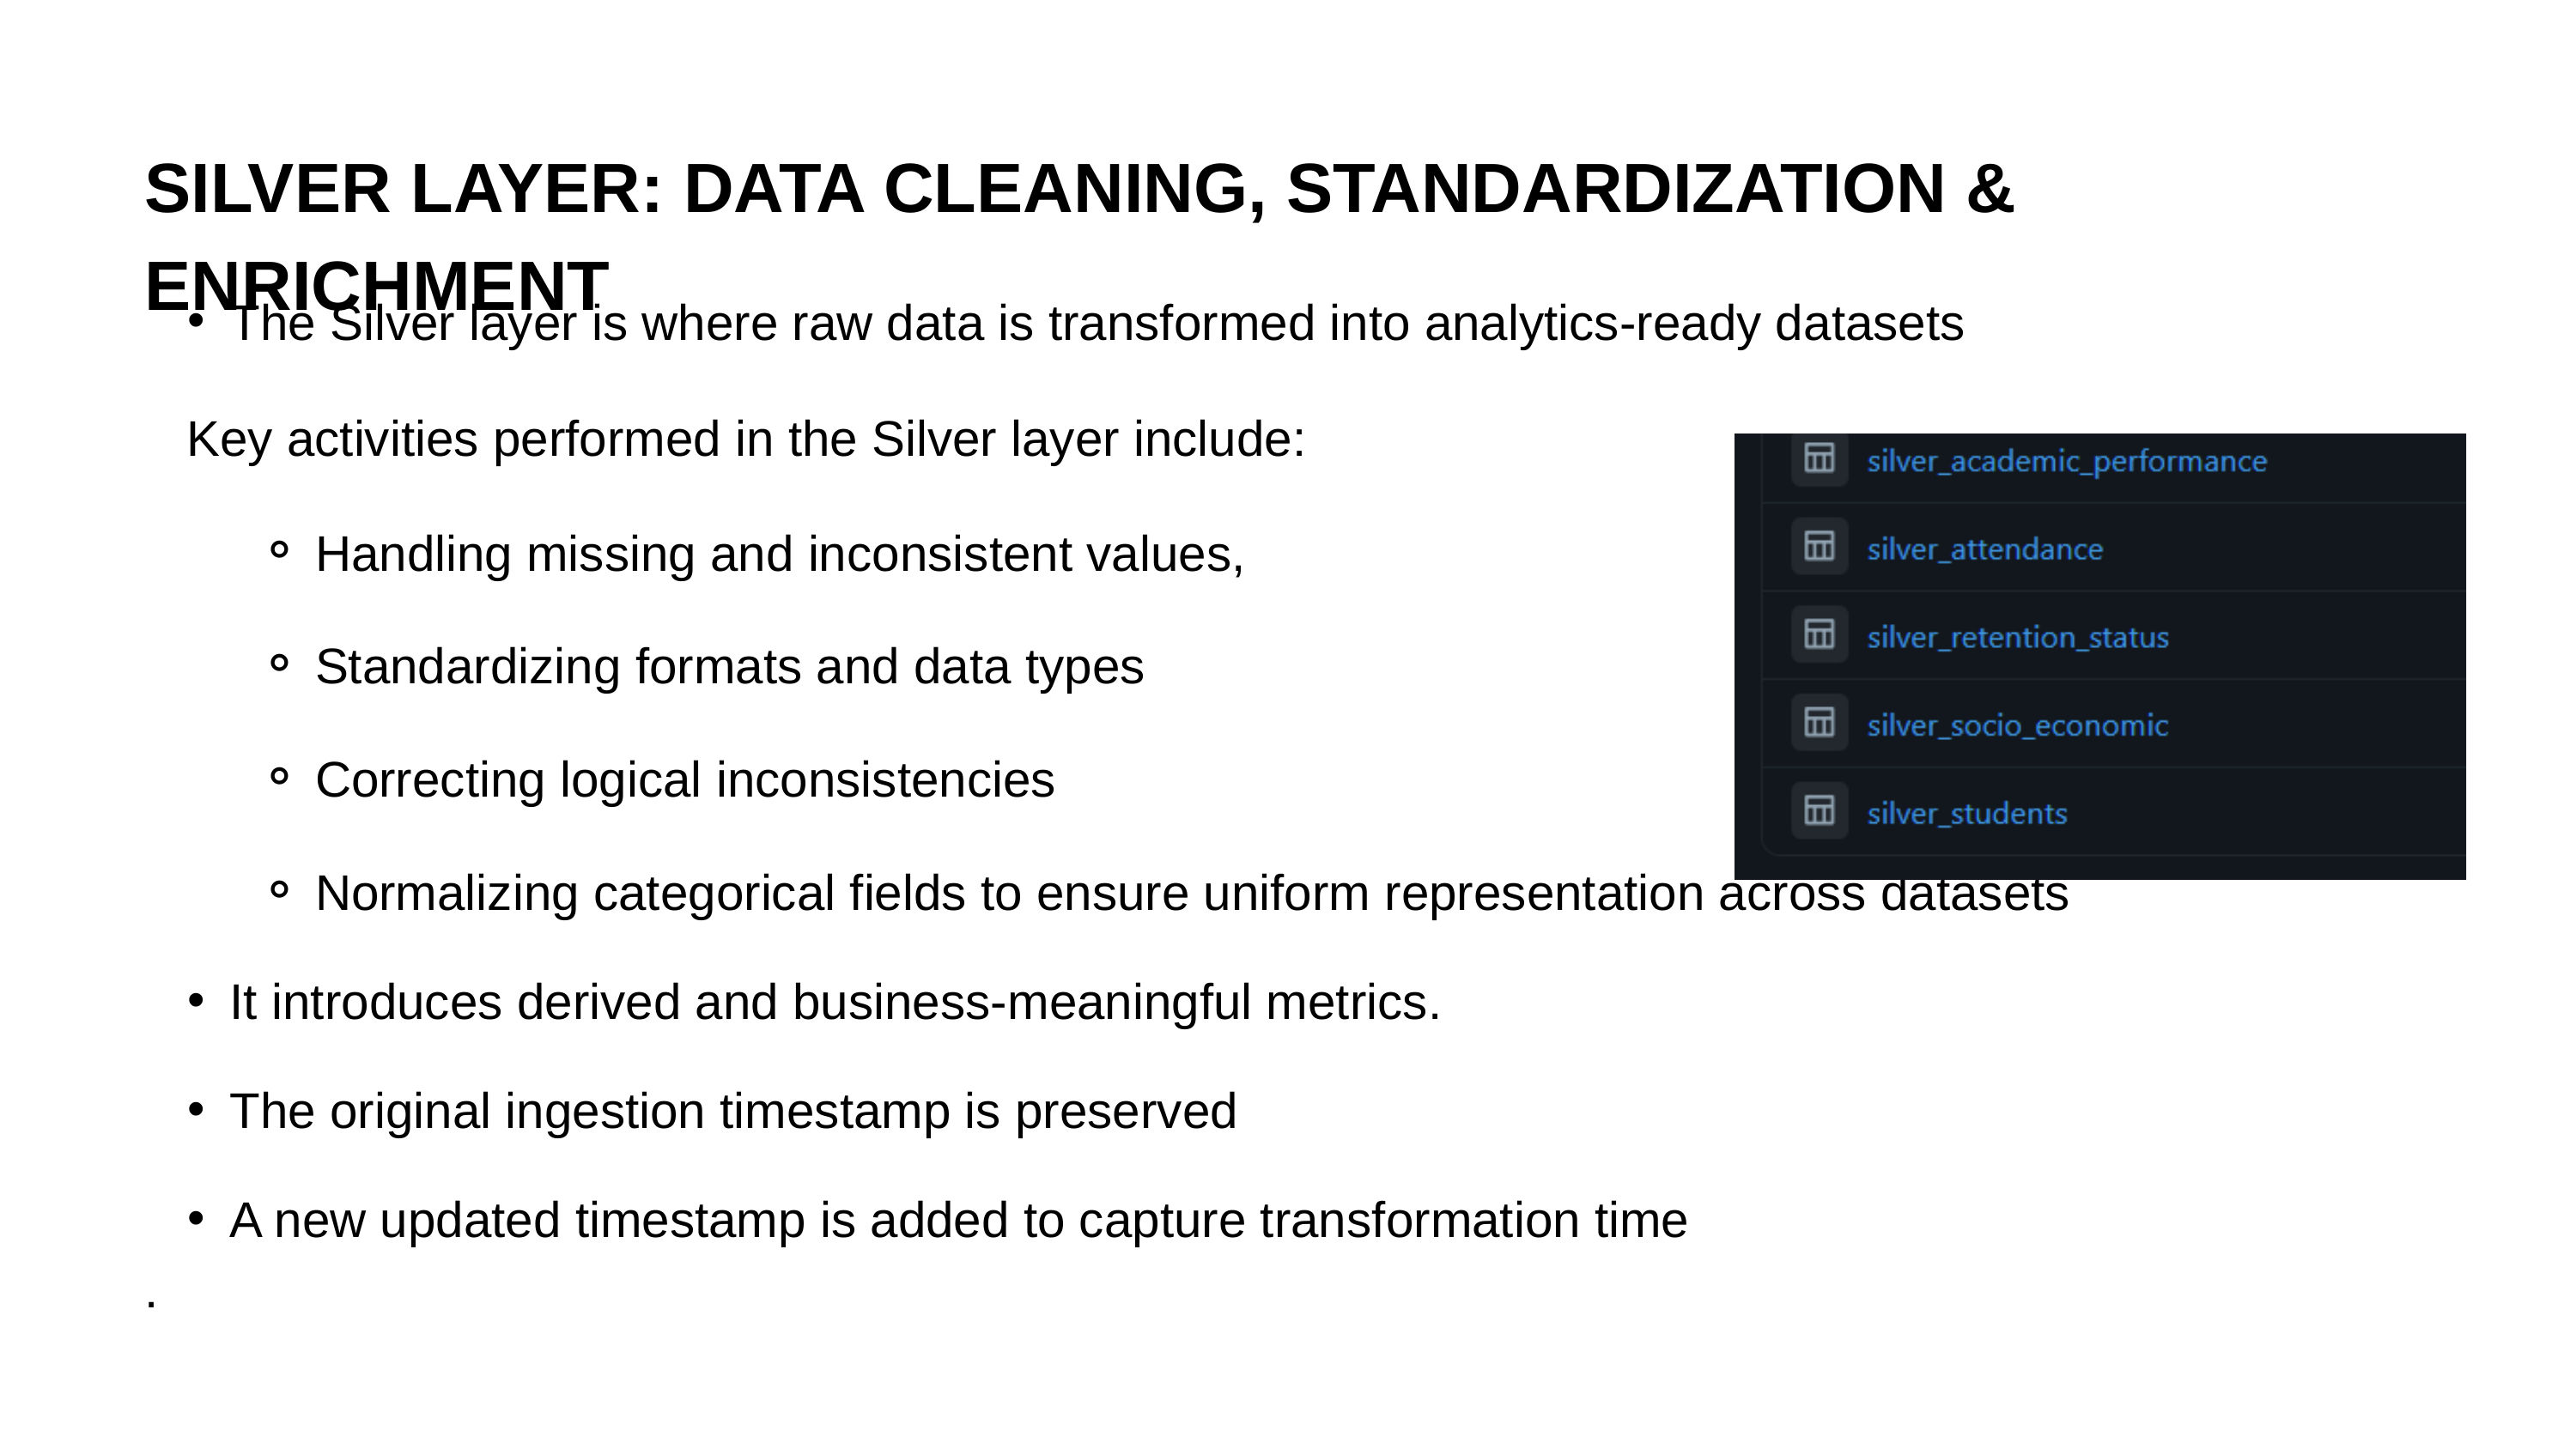

SILVER LAYER: DATA CLEANING, STANDARDIZATION & ENRICHMENT
The Silver layer is where raw data is transformed into analytics-ready datasets

   Key activities performed in the Silver layer include:

Handling missing and inconsistent values,

Standardizing formats and data types

Correcting logical inconsistencies

Normalizing categorical fields to ensure uniform representation across datasets

It introduces derived and business-meaningful metrics.

The original ingestion timestamp is preserved

A new updated timestamp is added to capture transformation time
.